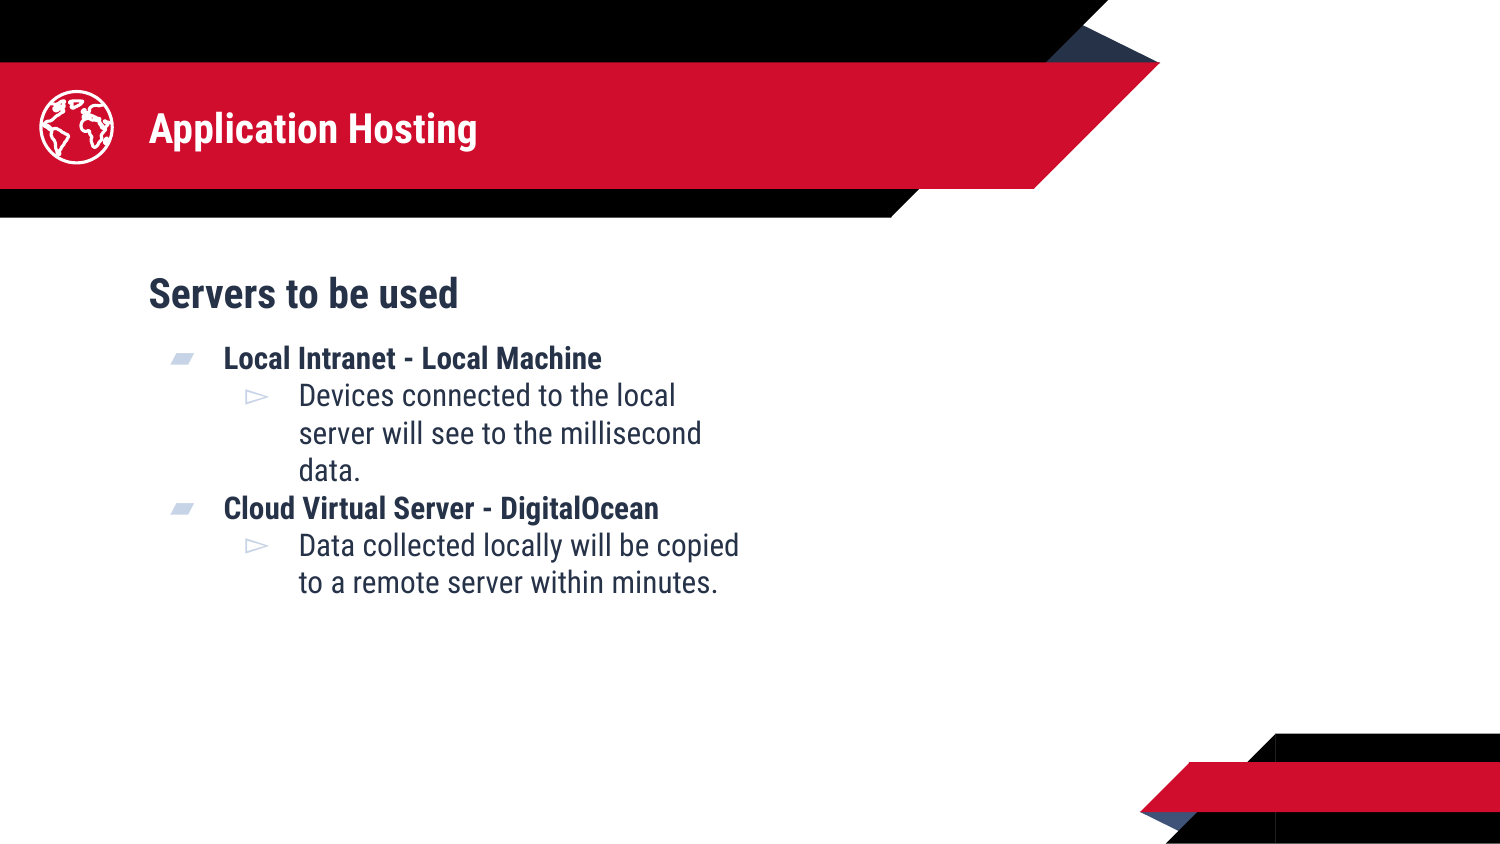

# Application Hosting

Servers to be used
Local Intranet - Local Machine
Devices connected to the local server will see to the millisecond data.
Cloud Virtual Server - DigitalOcean
Data collected locally will be copied to a remote server within minutes.